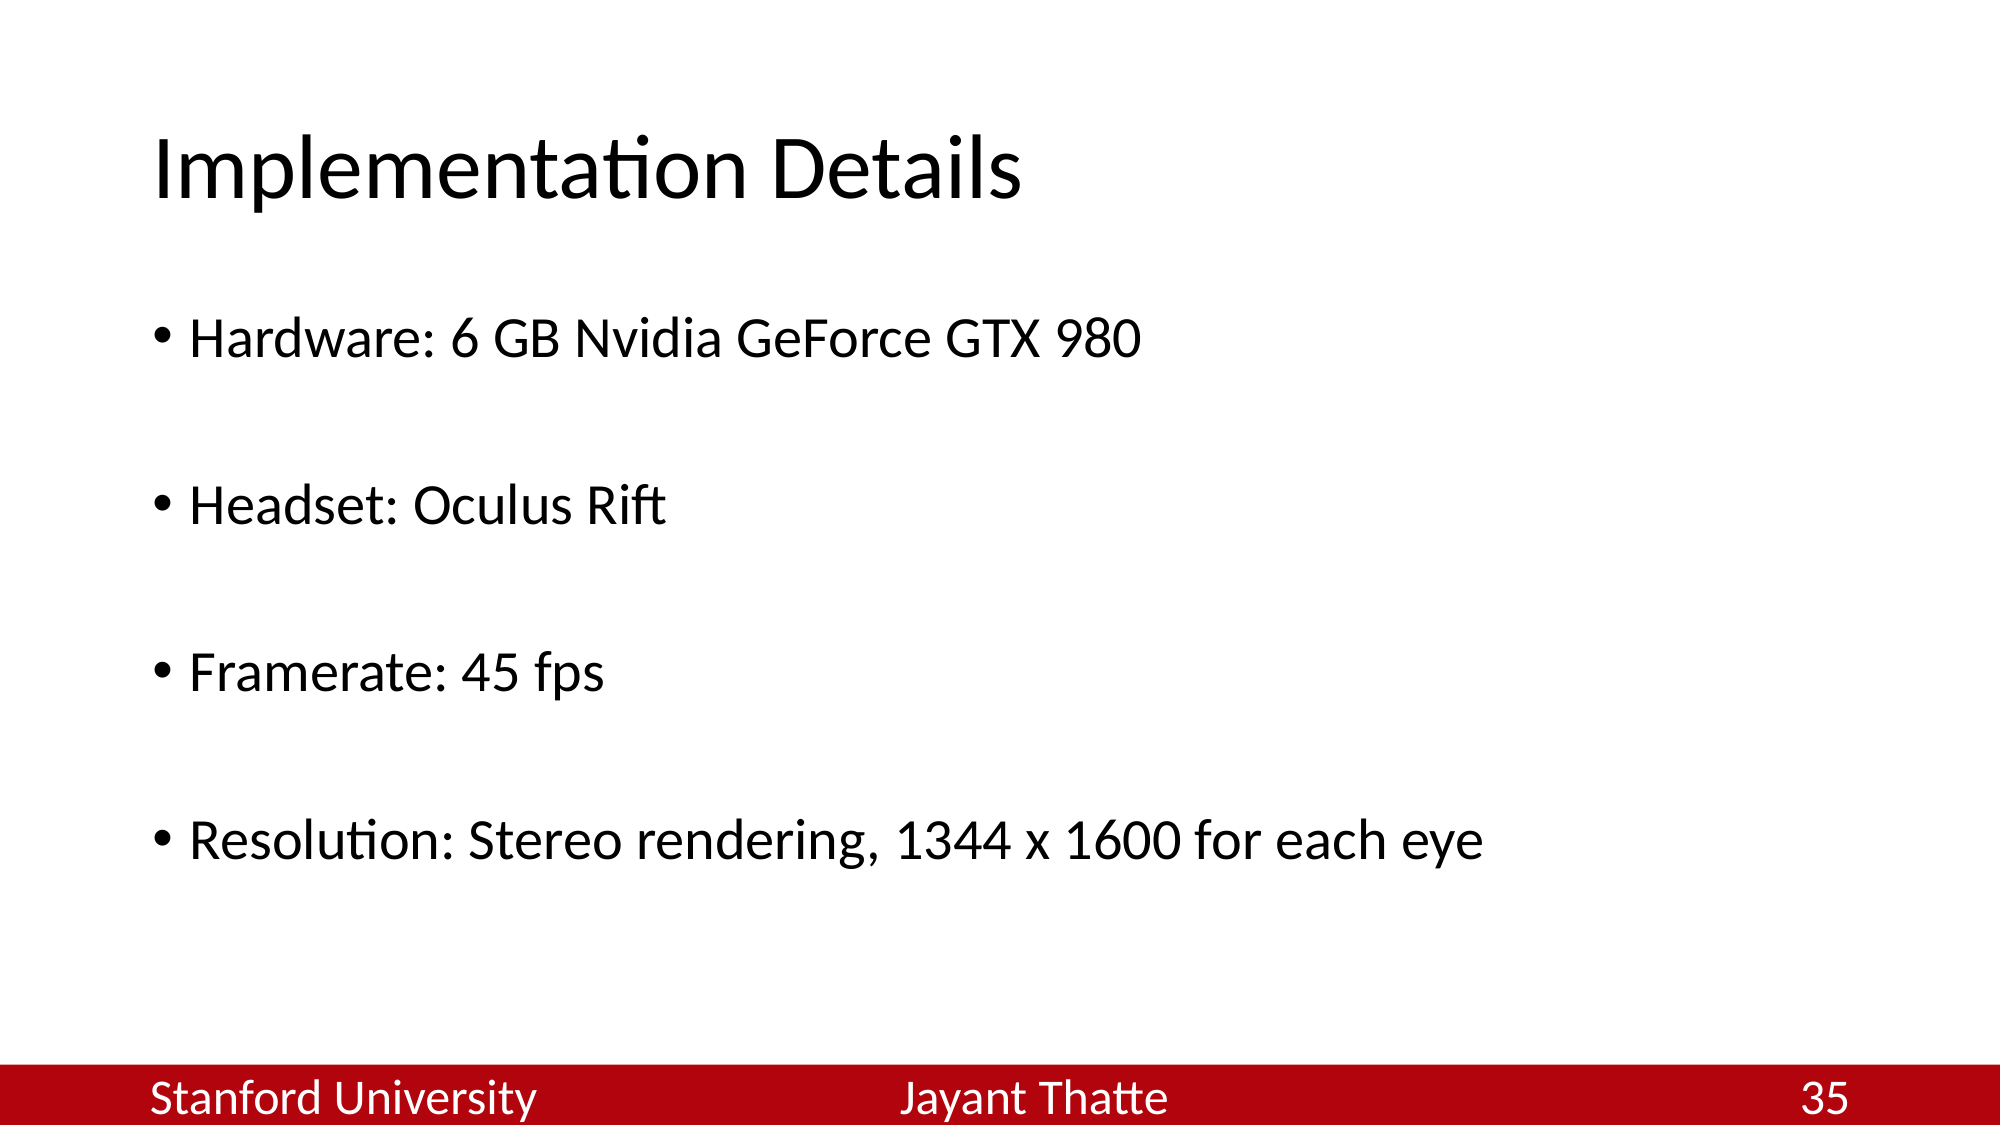

# Implementation Details
Hardware: 6 GB Nvidia GeForce GTX 980

Headset: Oculus Rift

Framerate: 45 fps

Resolution: Stereo rendering, 1344 x 1600 for each eye
Stanford University			Jayant Thatte					35